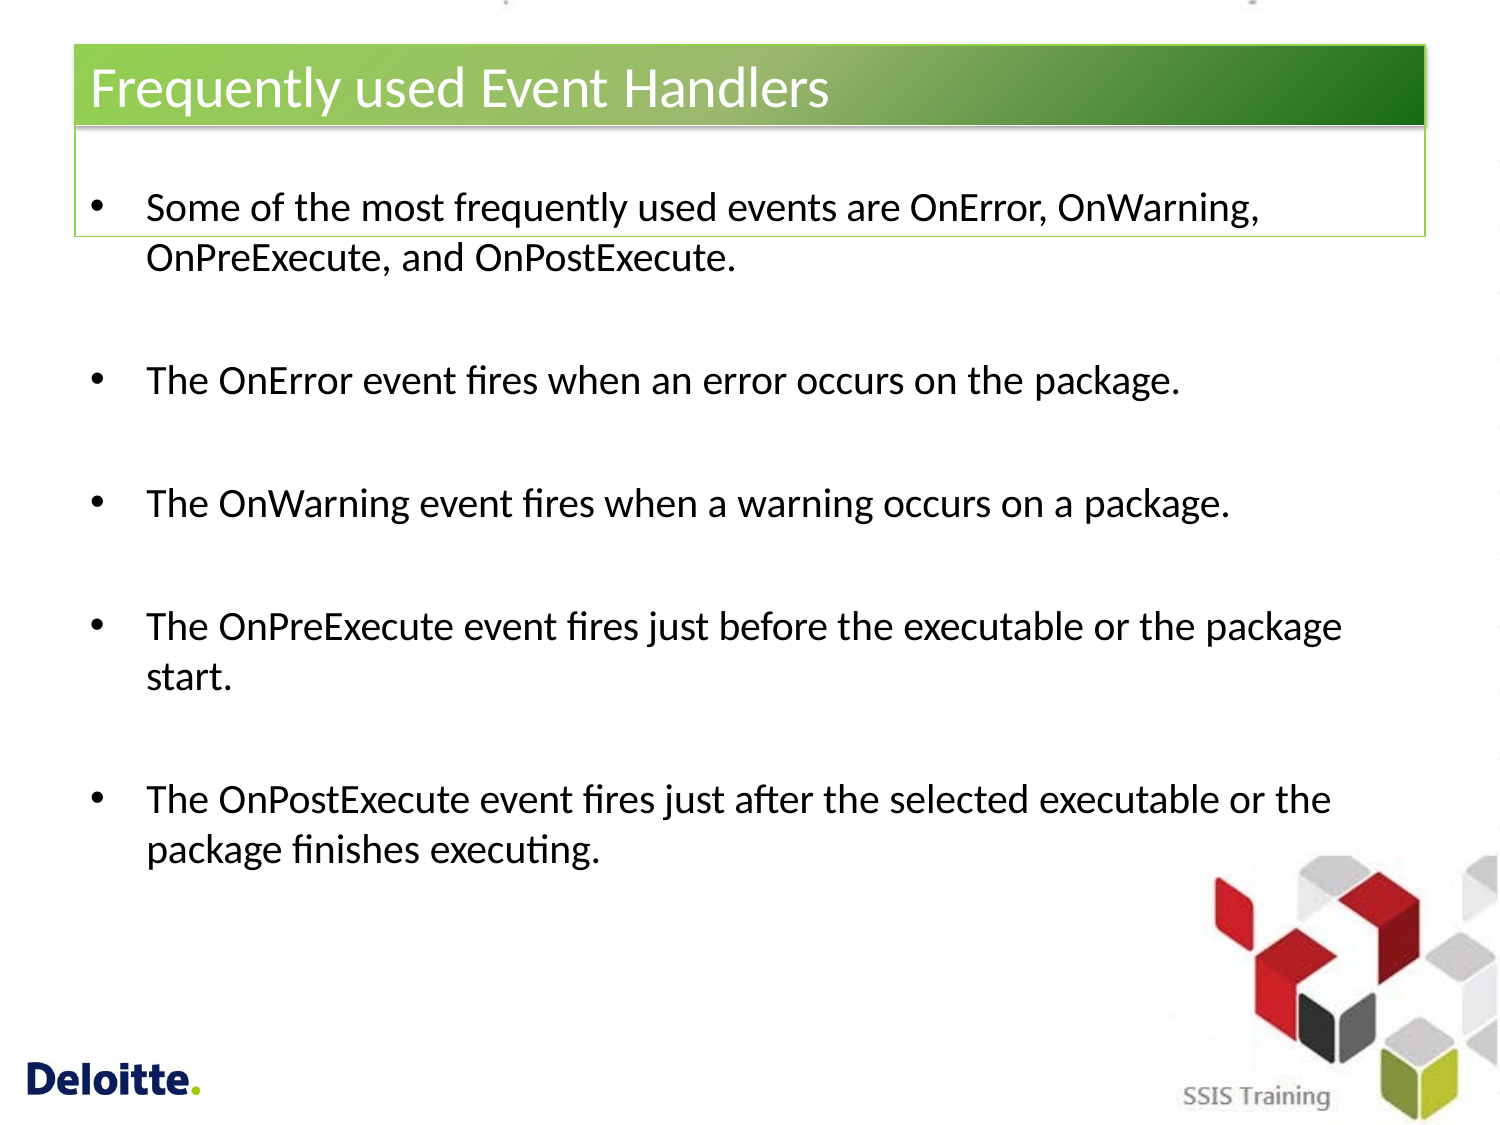

# Frequently used Event Handlers
Some of the most frequently used events are OnError, OnWarning,  OnPreExecute, and OnPostExecute.

The OnError event fires when an error occurs on the package.

The OnWarning event fires when a warning occurs on a package.

The OnPreExecute event fires just before the executable or the package  start.

The OnPostExecute event fires just after the selected executable or the  package finishes executing.